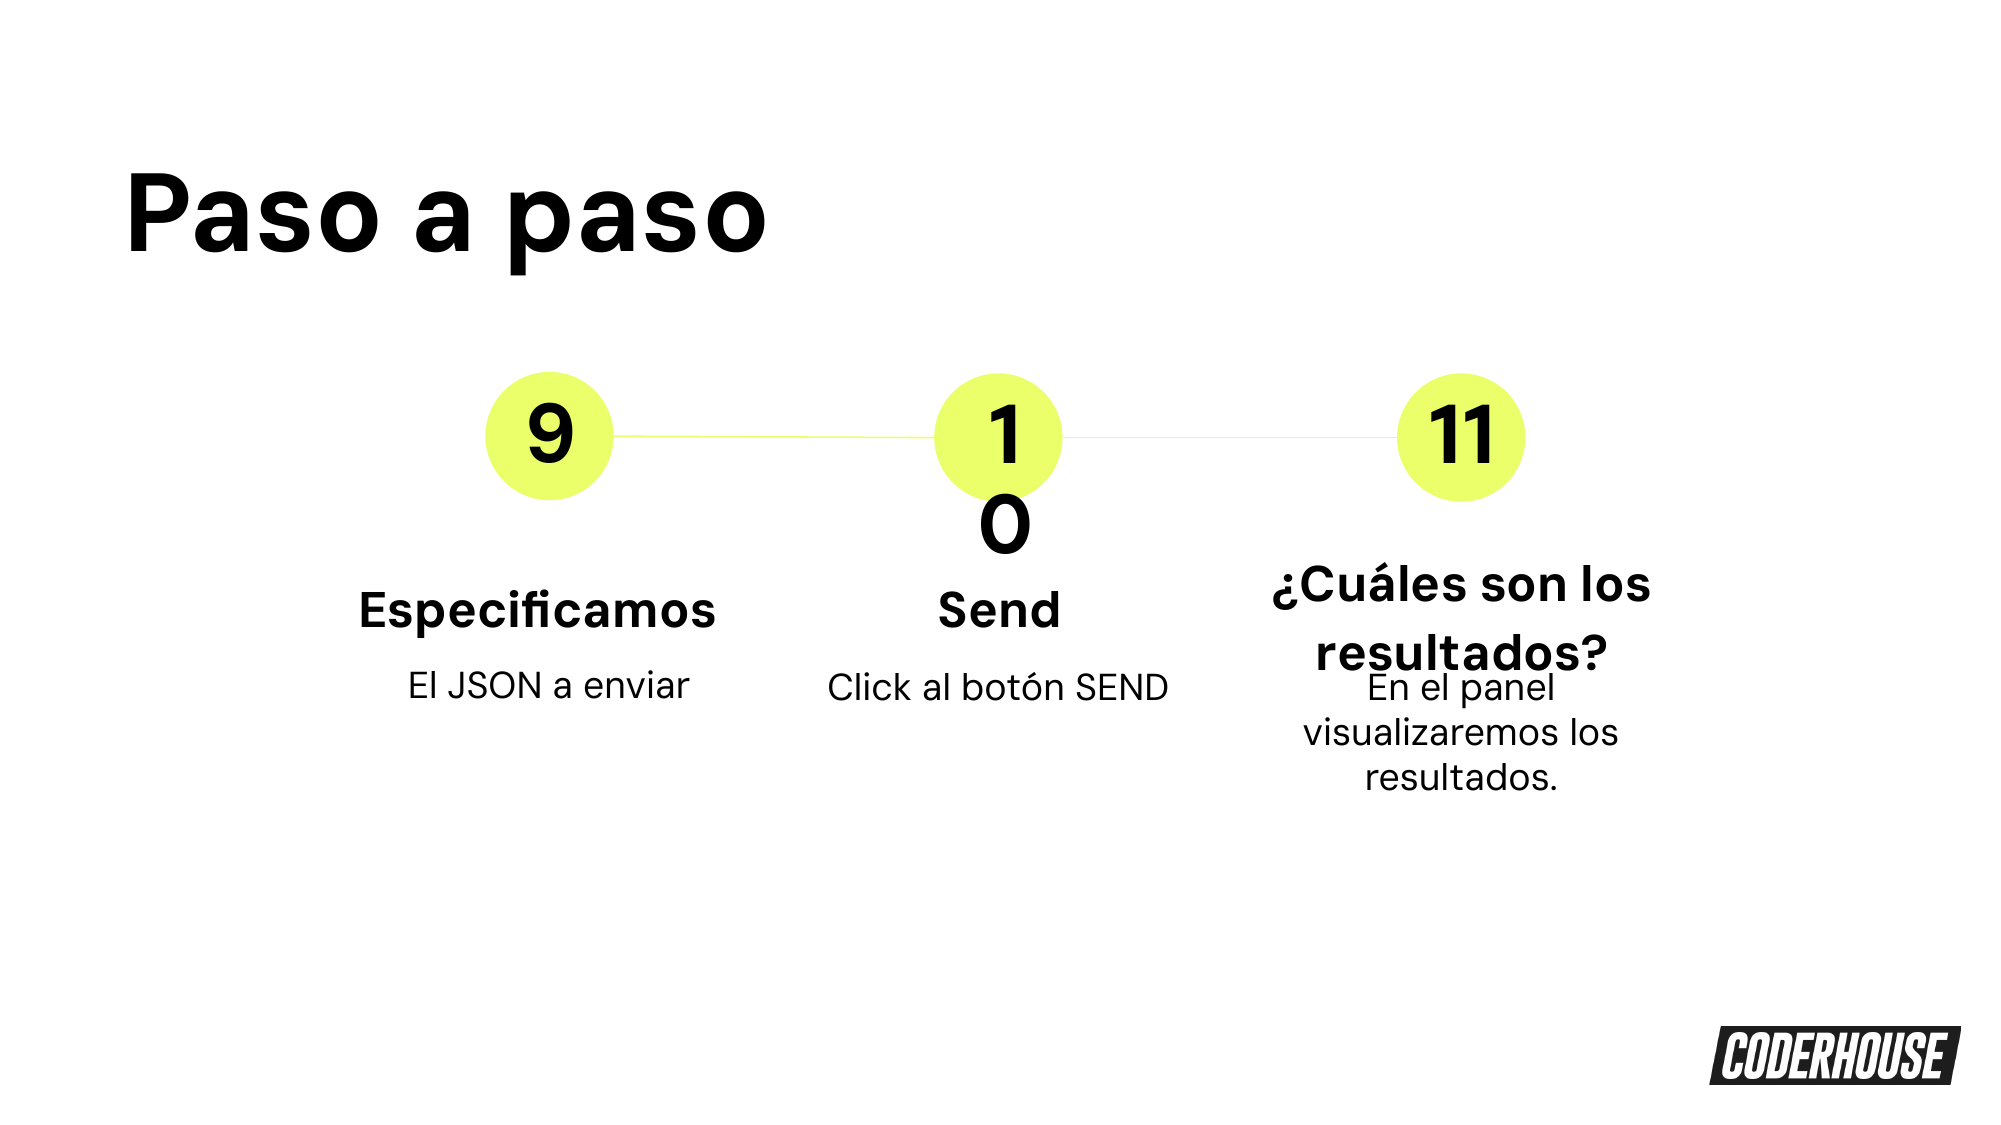

Paso a paso
9

10
11

¿Cuáles son los resultados?
Especificamos
Send
El JSON a enviar

Click al botón SEND

En el panel visualizaremos los resultados.